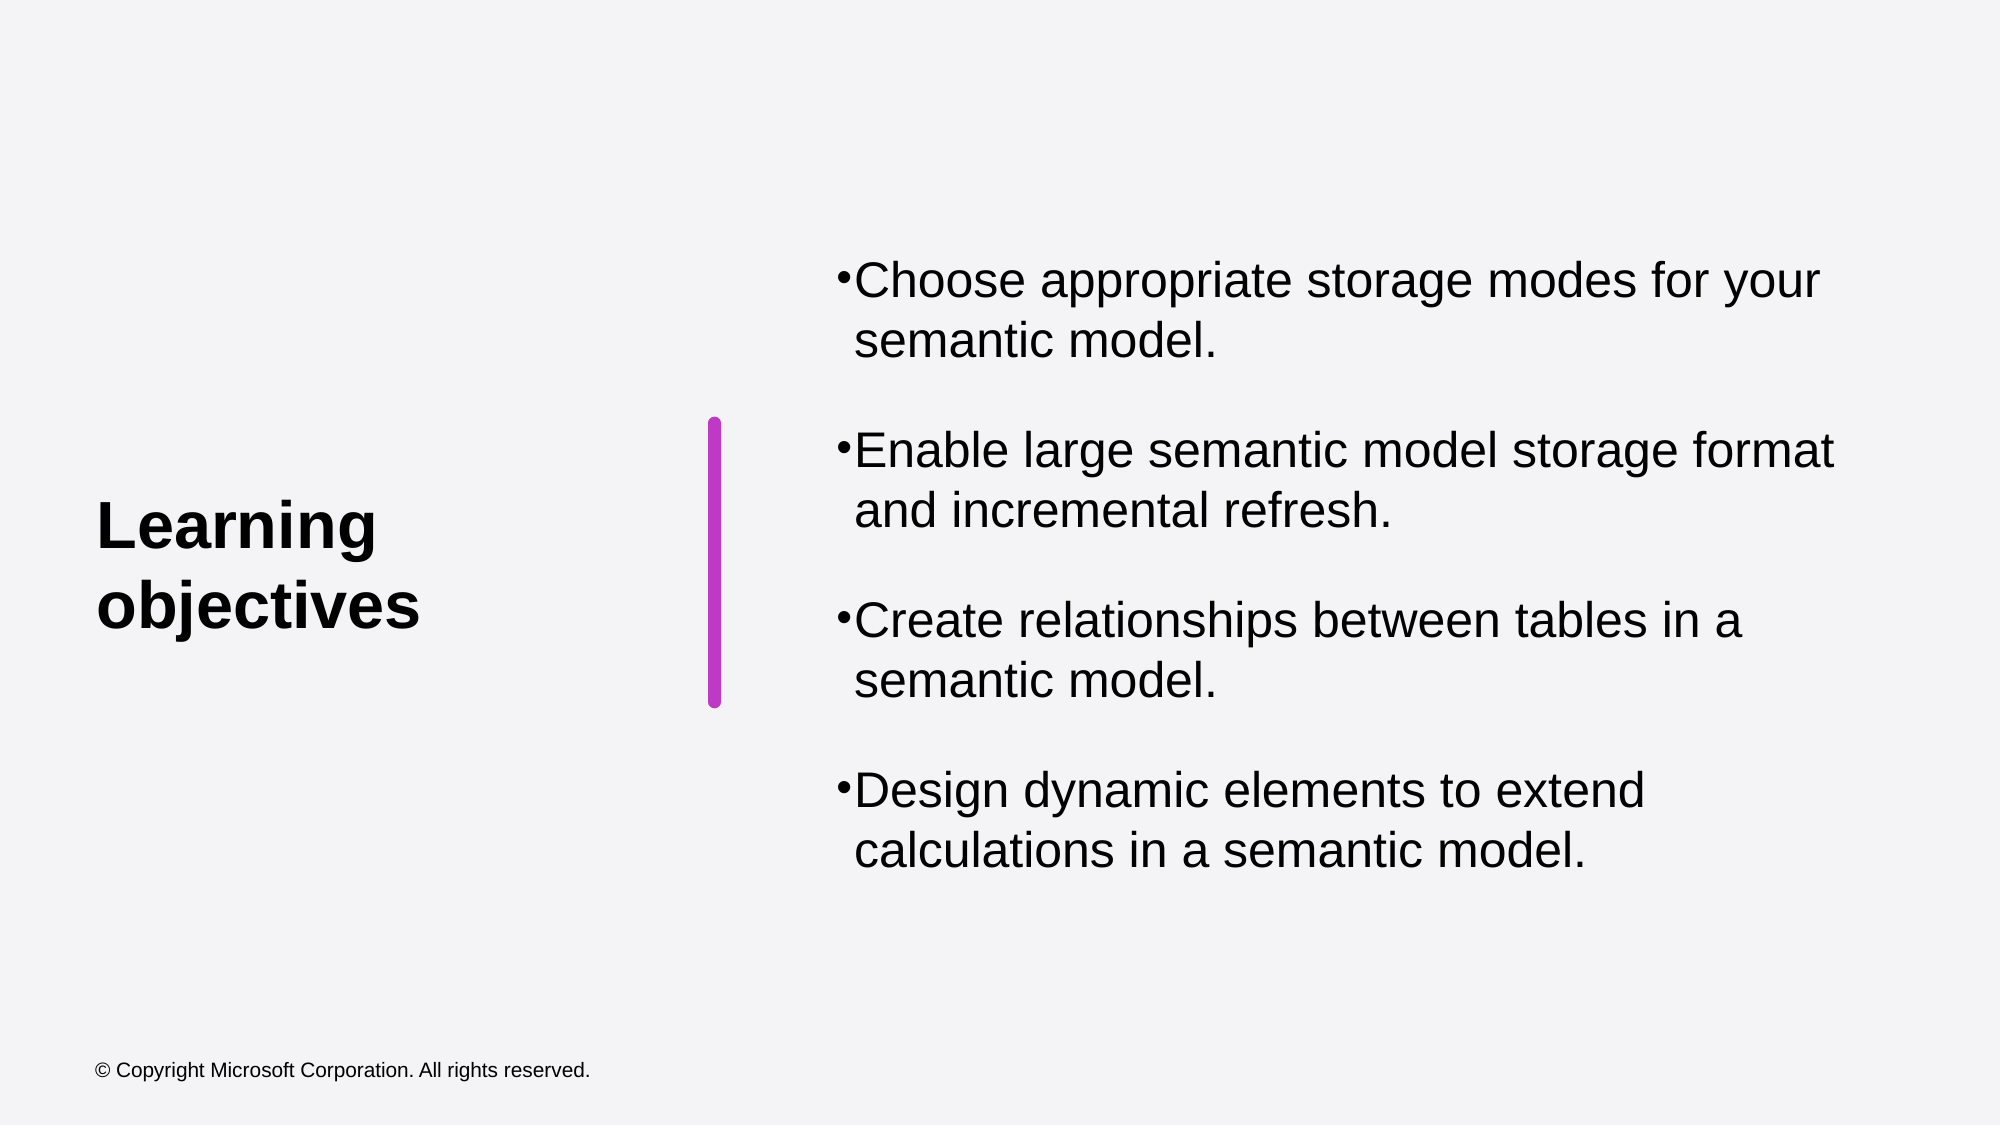

Choose appropriate storage modes for your semantic model.
Enable large semantic model storage format and incremental refresh.
Create relationships between tables in a semantic model.
Design dynamic elements to extend calculations in a semantic model.
# Learning objectives